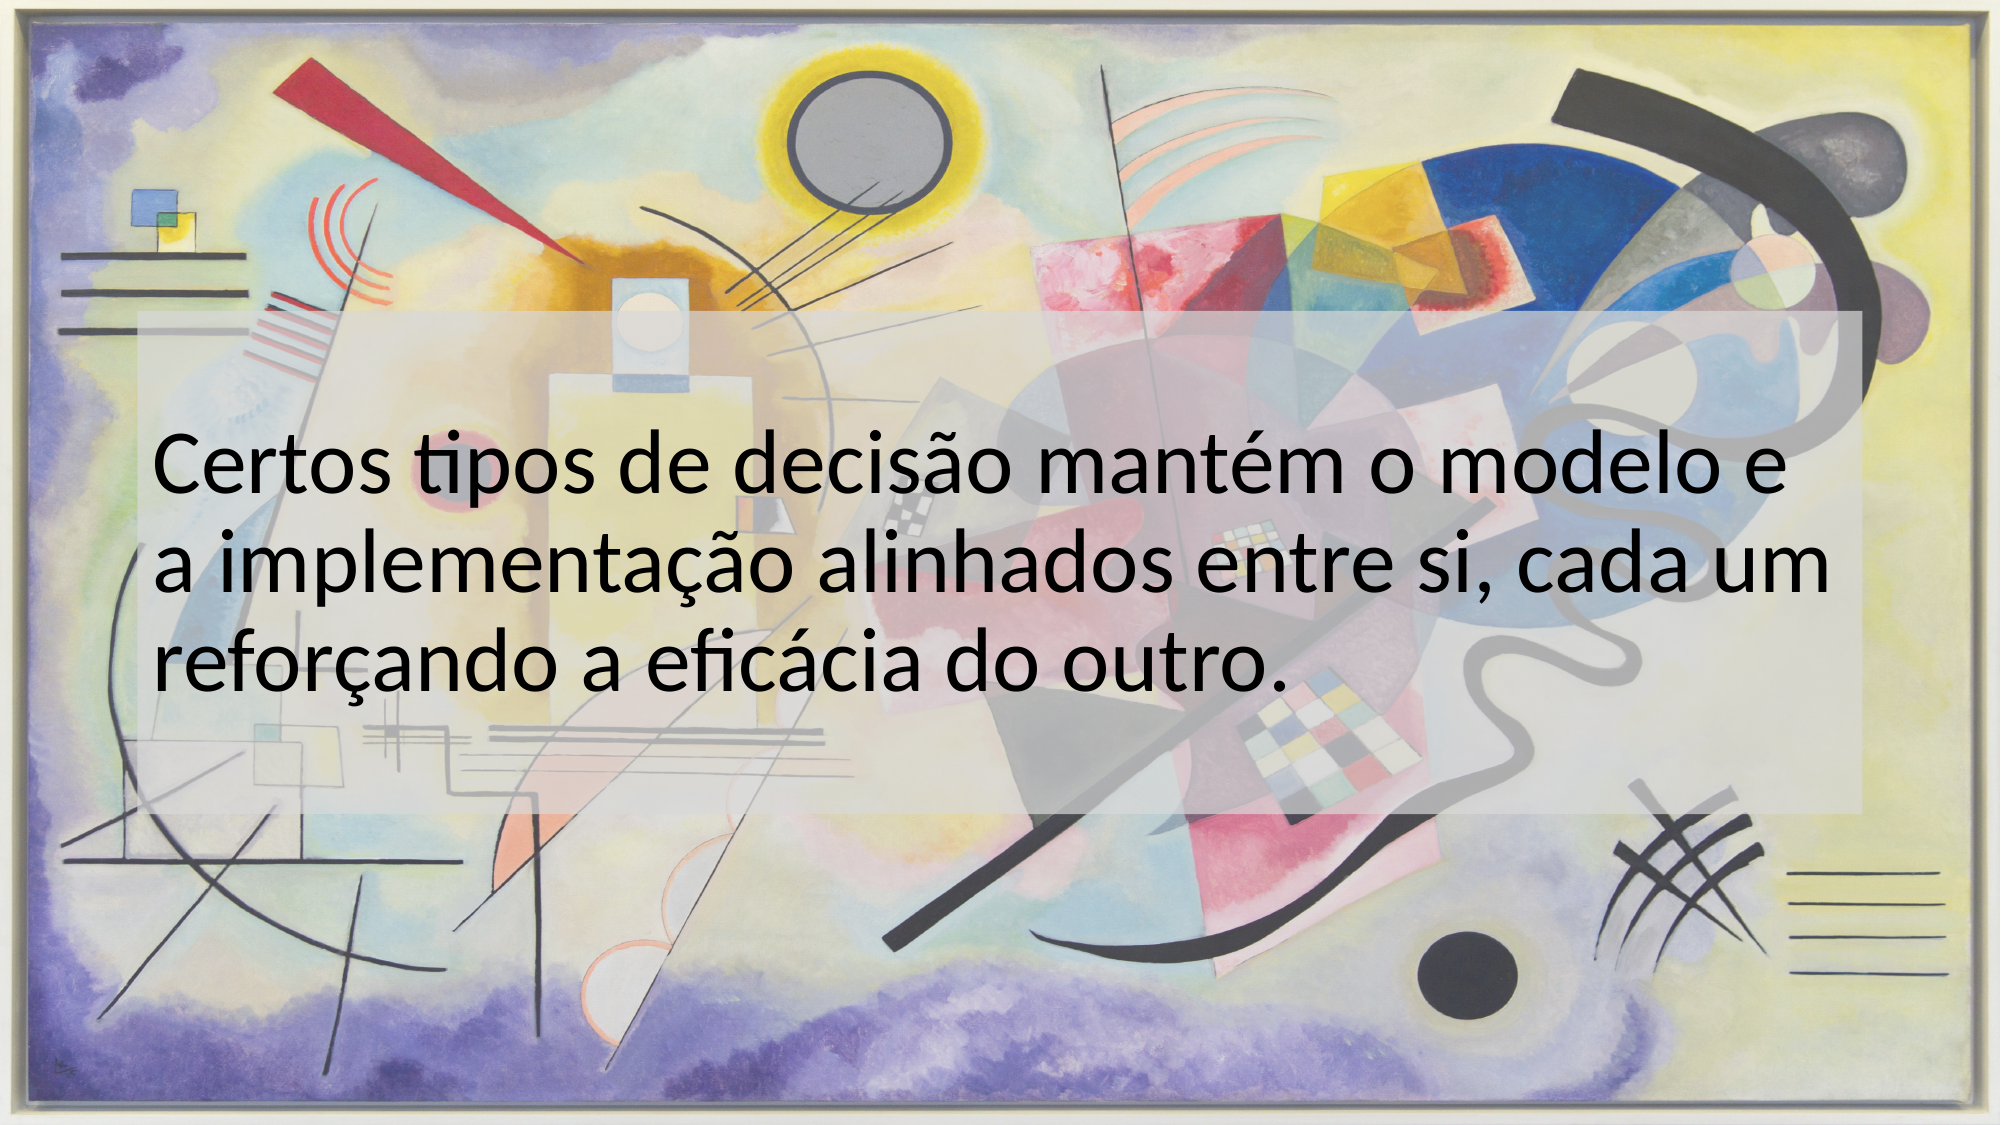

# Certos tipos de decisão mantém o modelo e a implementação alinhados entre si, cada um reforçando a eficácia do outro.